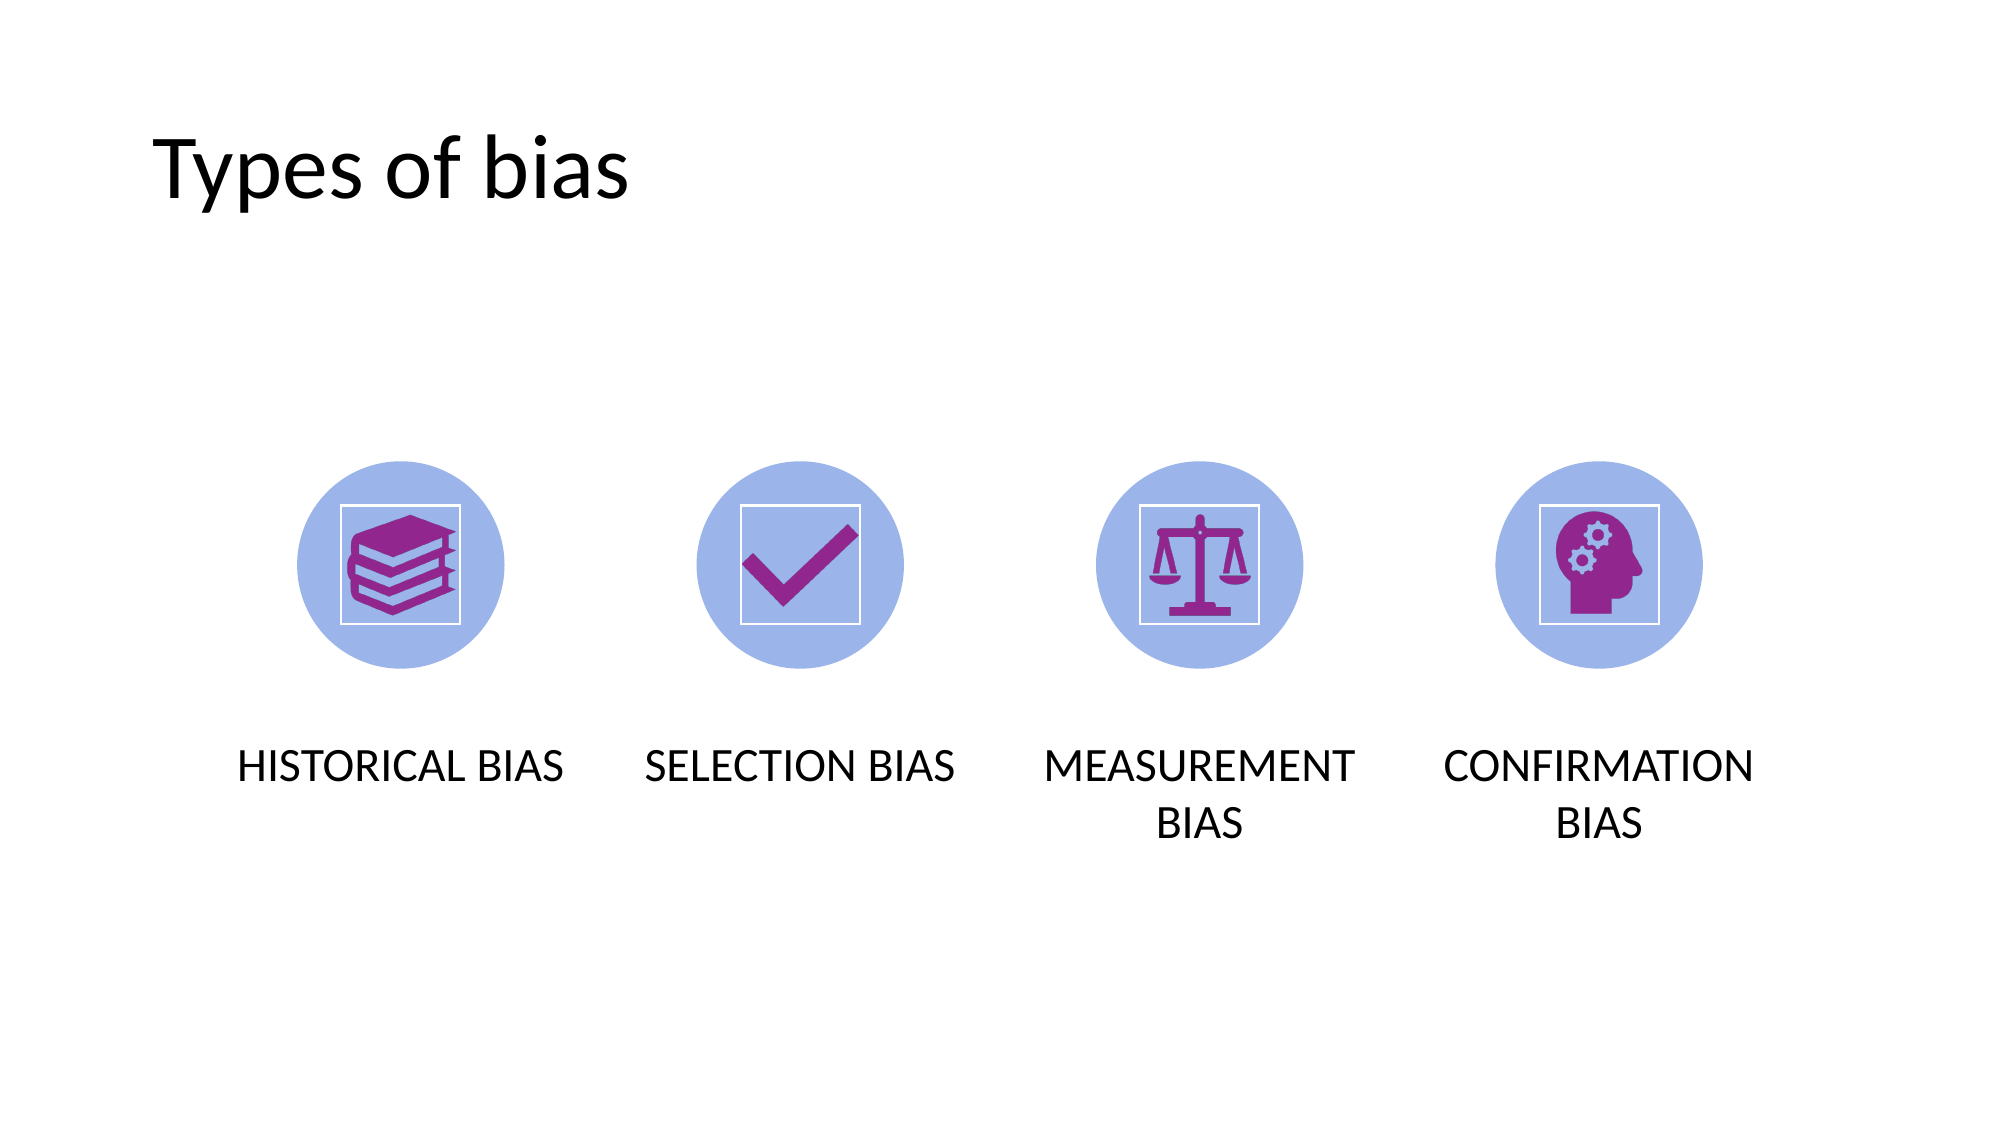

# Types of bias
Historical bias
Selection bias
Measurement bias
Confirmation bias